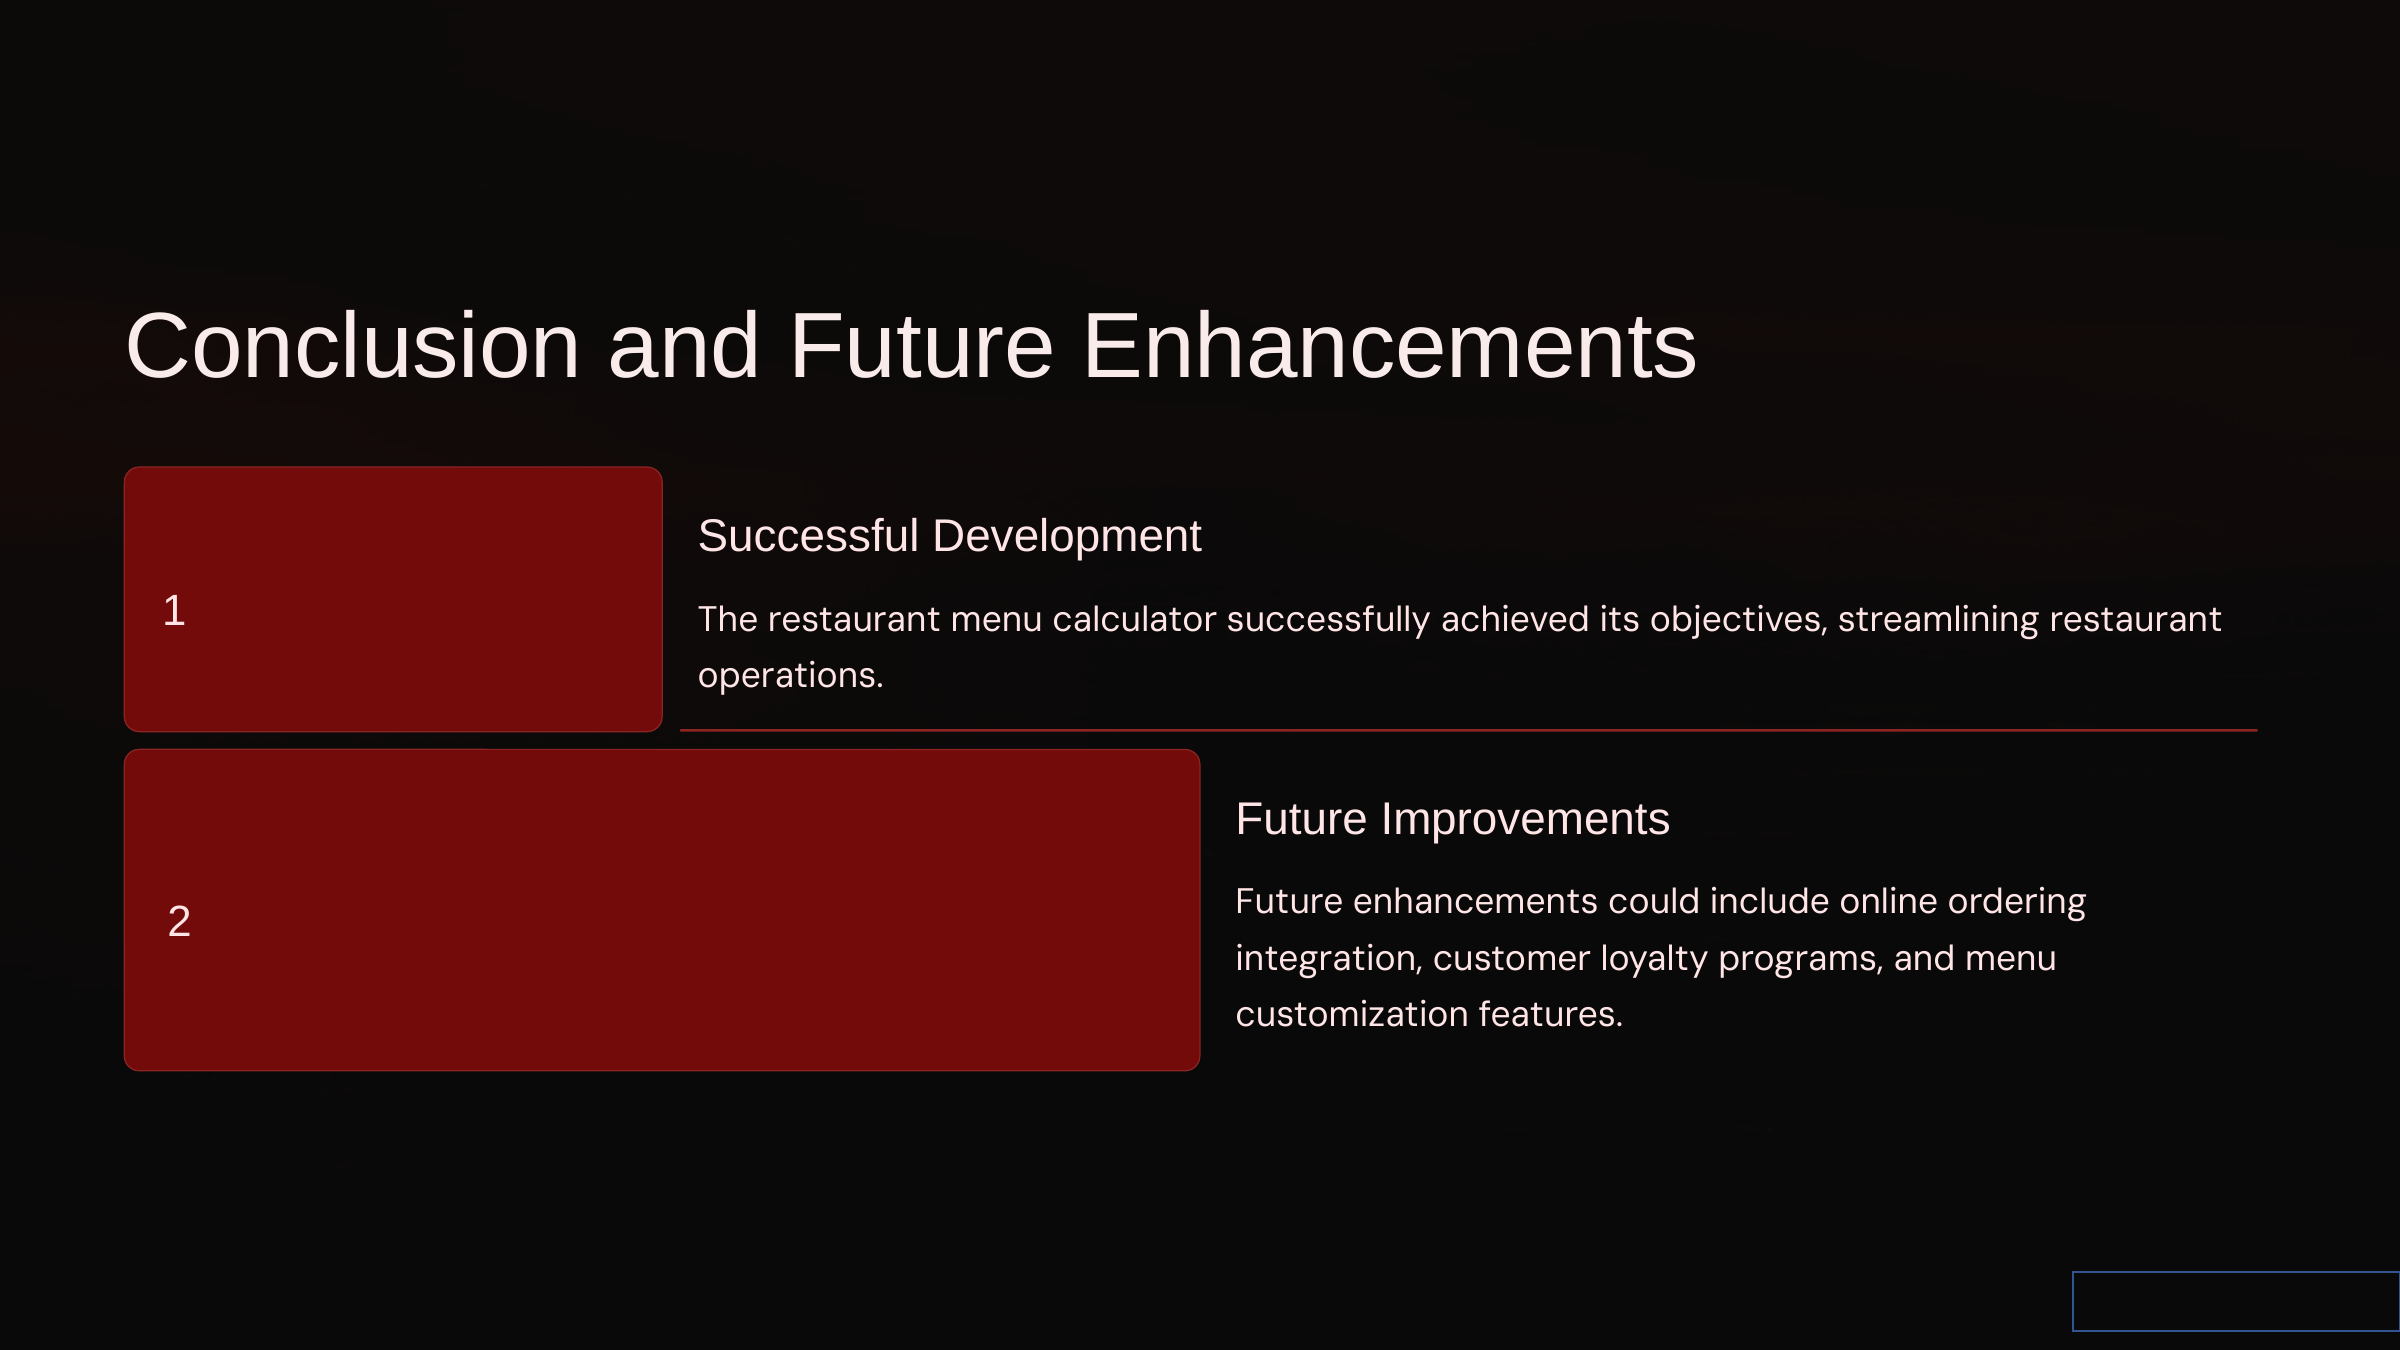

Conclusion and Future Enhancements

Successful Development
1
The restaurant menu calculator successfully achieved its objectives, streamlining restaurant operations.

Future Improvements
Future enhancements could include online ordering integration, customer loyalty programs, and menu customization features.
2